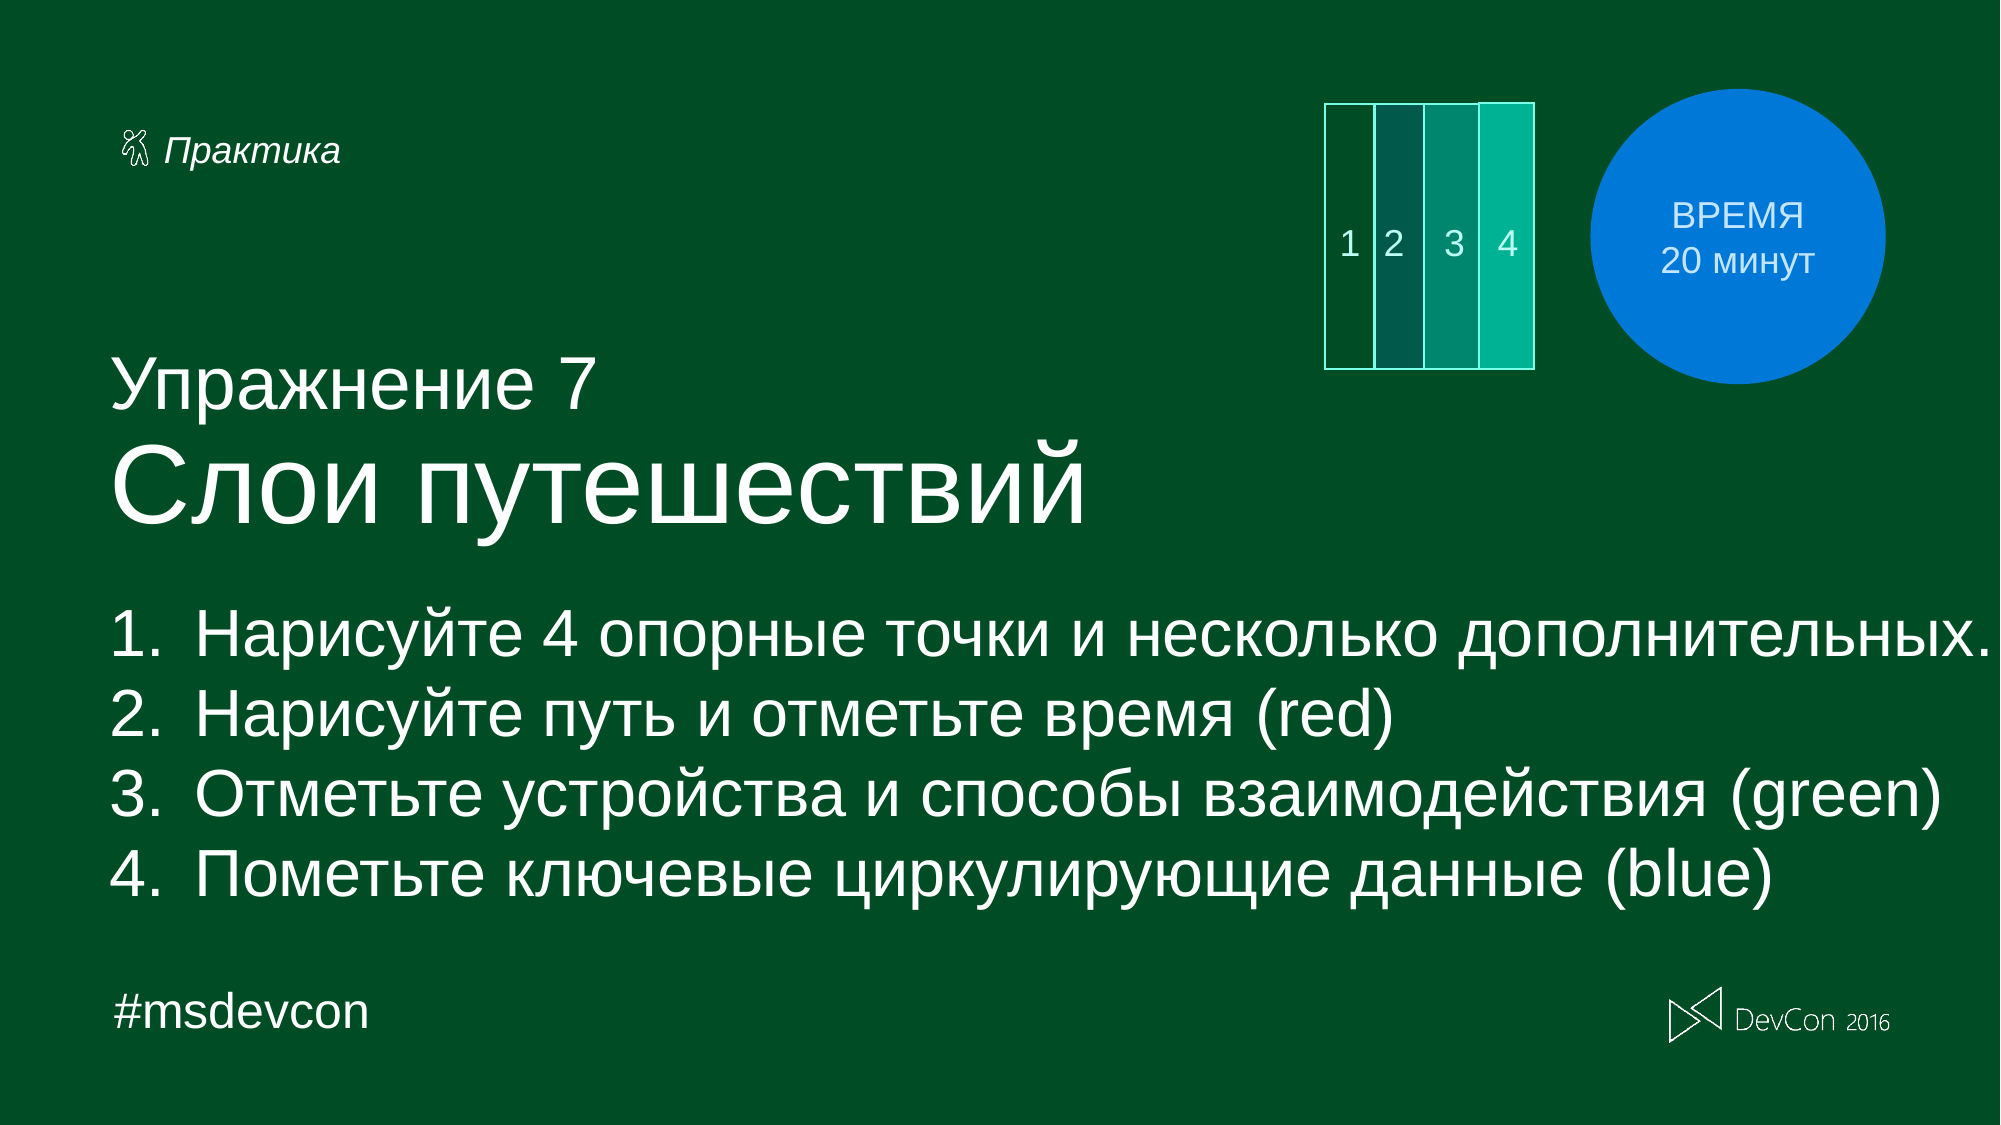

ВРЕМЯ
20 минут

# Упражнение 7 Слои путешествий
1

2
3
4

Нарисуйте 4 опорные точки и несколько дополнительных.
Нарисуйте путь и отметьте время (red)
Отметьте устройства и способы взаимодействия (green)
Пометьте ключевые циркулирующие данные (blue)